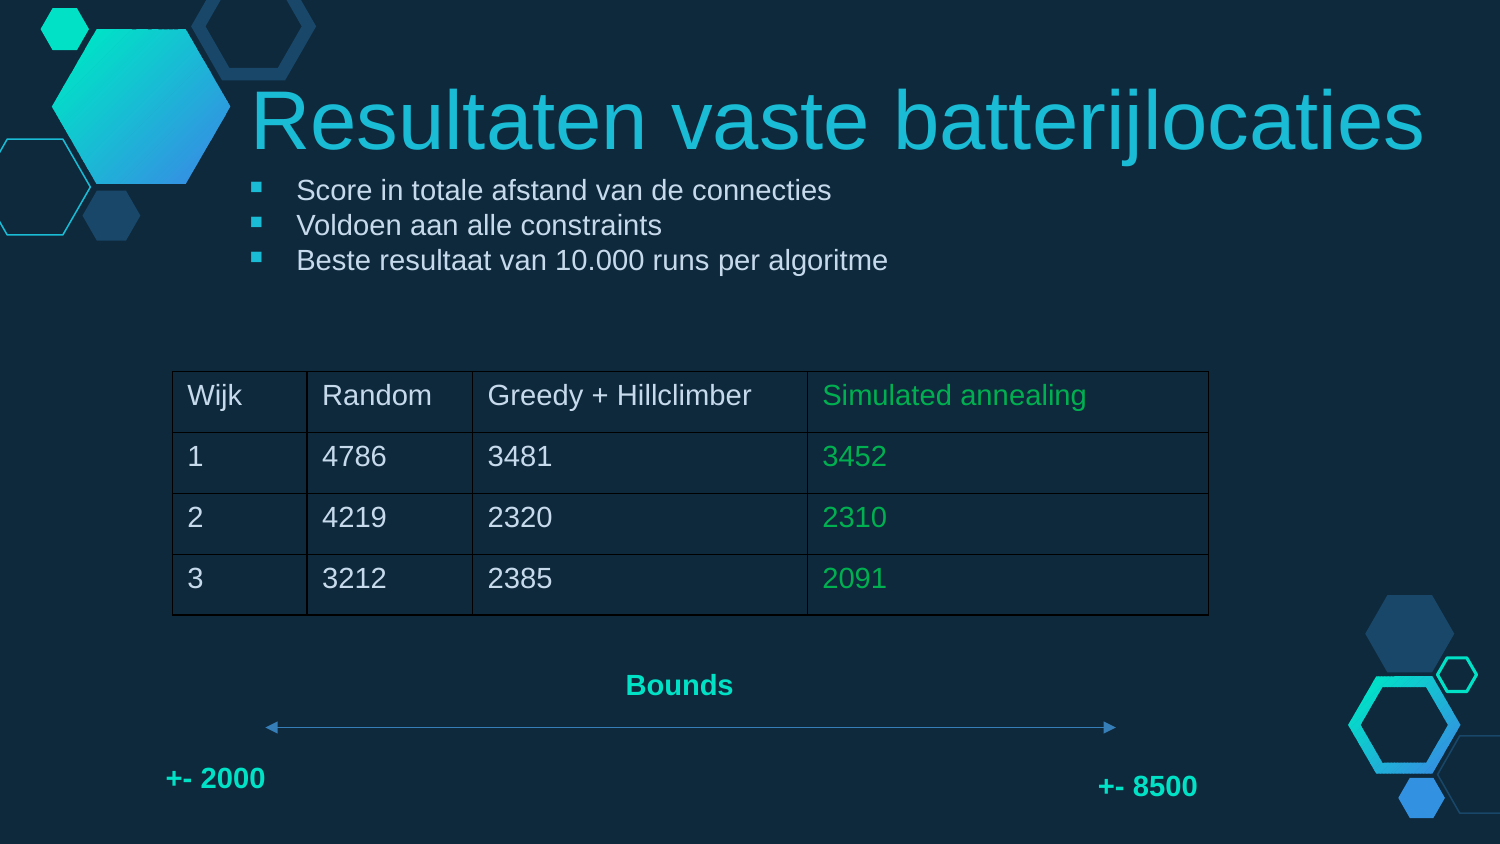

Resultaten vaste batterijlocaties
Score in totale afstand van de connecties
Voldoen aan alle constraints
Beste resultaat van 10.000 runs per algoritme
| Wijk | Random | Greedy + Hillclimber | Simulated annealing |
| --- | --- | --- | --- |
| 1 | 4786 | 3481 | 3452 |
| 2 | 4219 | 2320 | 2310 |
| 3 | 3212 | 2385 | 2091 |
Bounds
 +- 2000
+- 8500